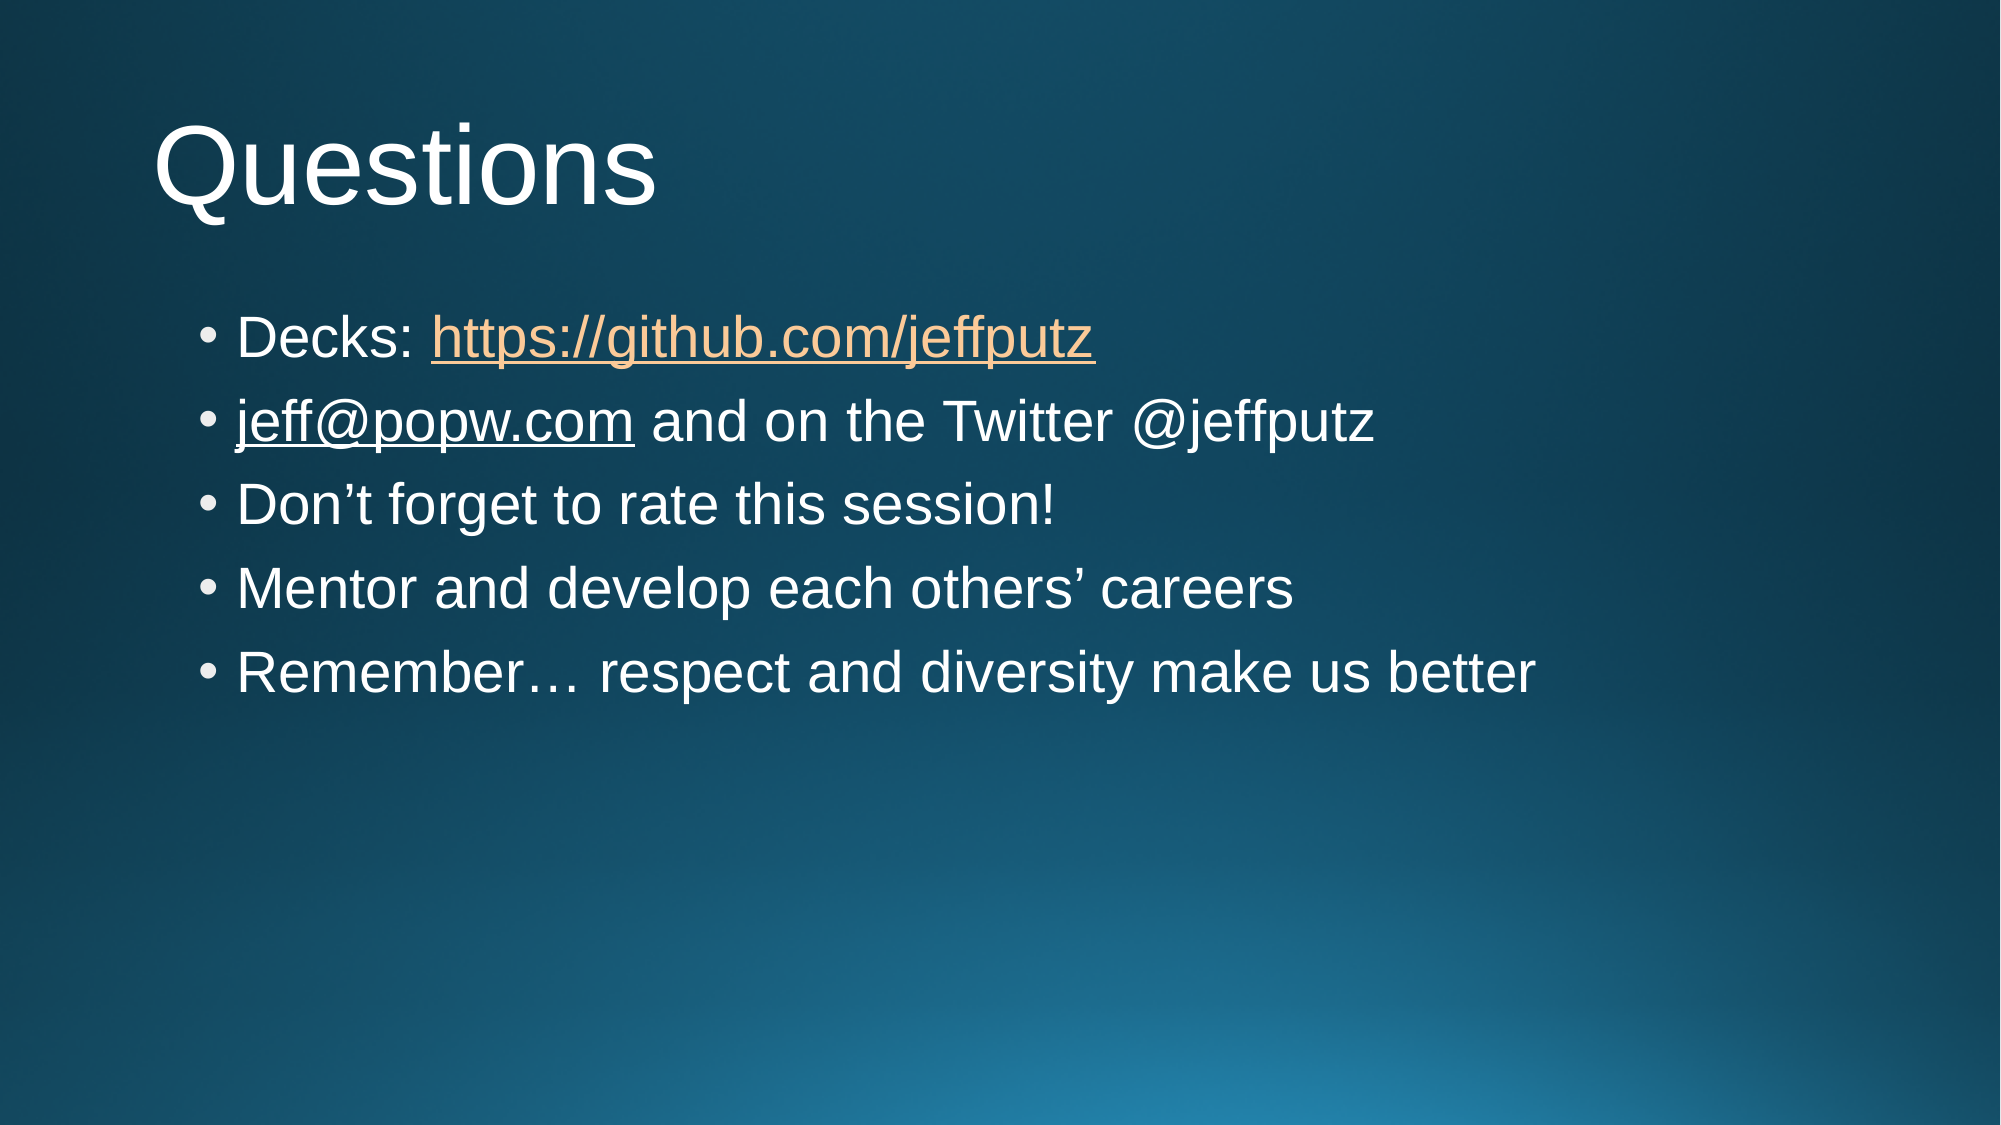

# Questions
Decks: https://github.com/jeffputz
jeff@popw.com and on the Twitter @jeffputz
Don’t forget to rate this session!
Mentor and develop each others’ careers
Remember… respect and diversity make us better